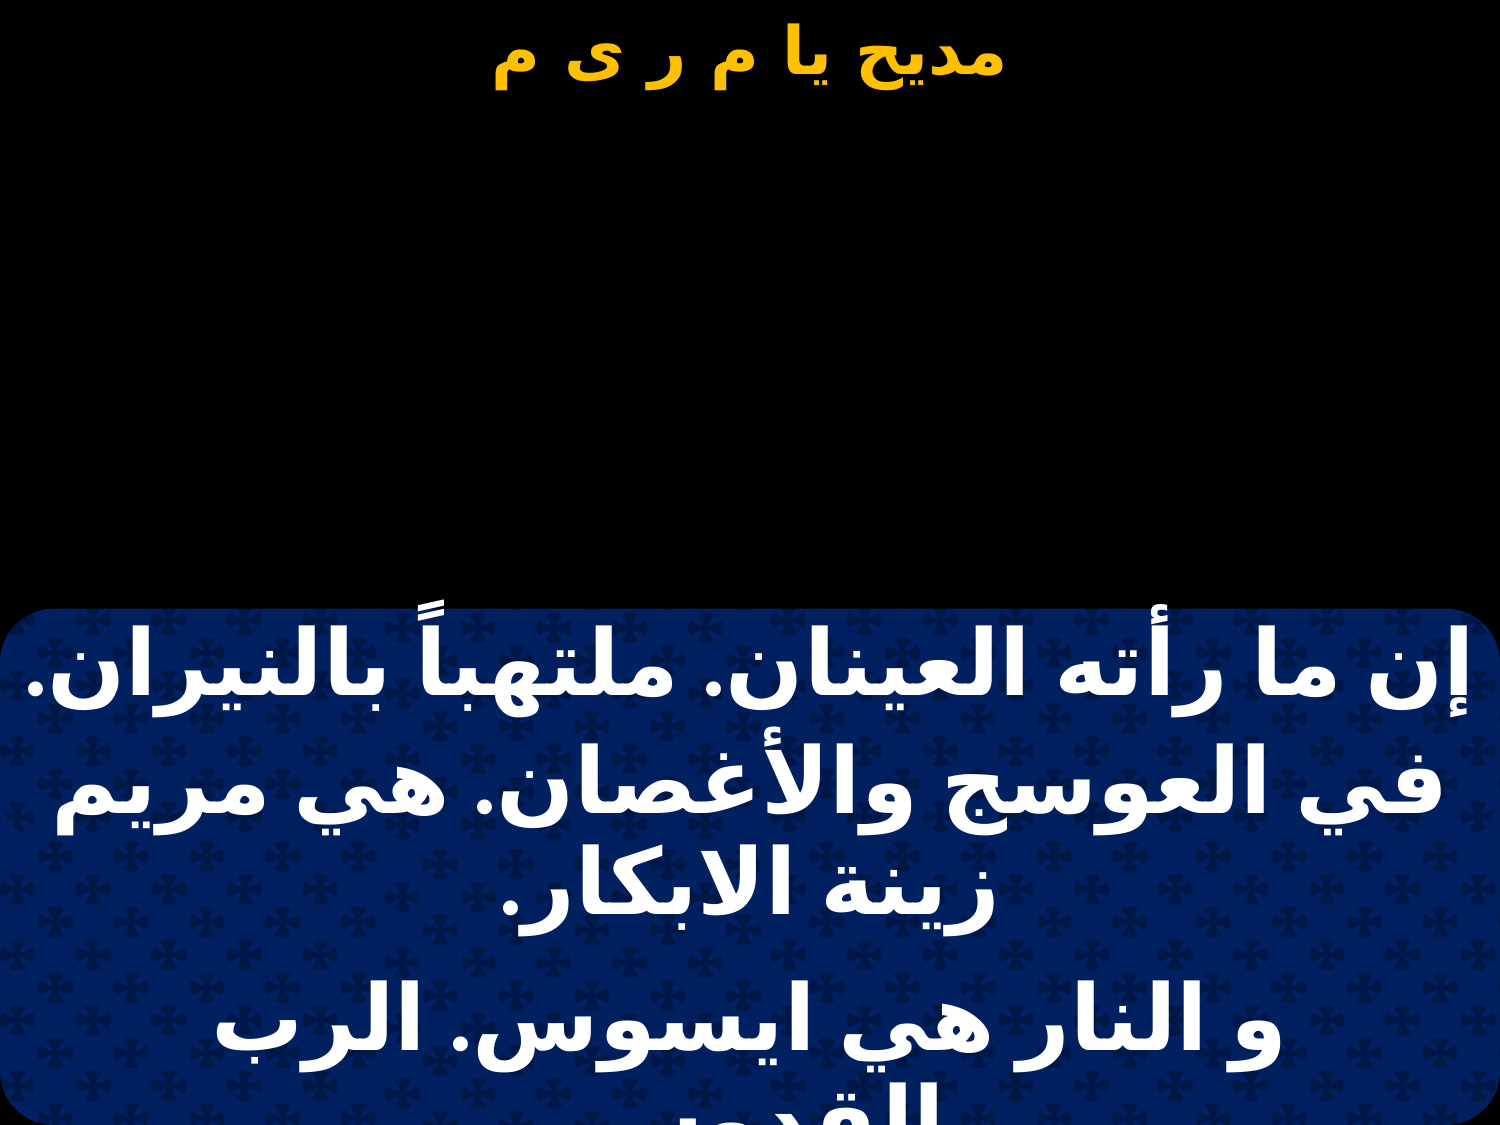

#
| إن ما رأته العينان. ملتهباً بالنيران. |
| --- |
| في العوسج والأغصان. هي مريم زينة الابكار. |
|  |
| و النار هي ايسوس. الرب القدوس. |
| معطينا الناموس. مكتوبًا في الأحجار. |